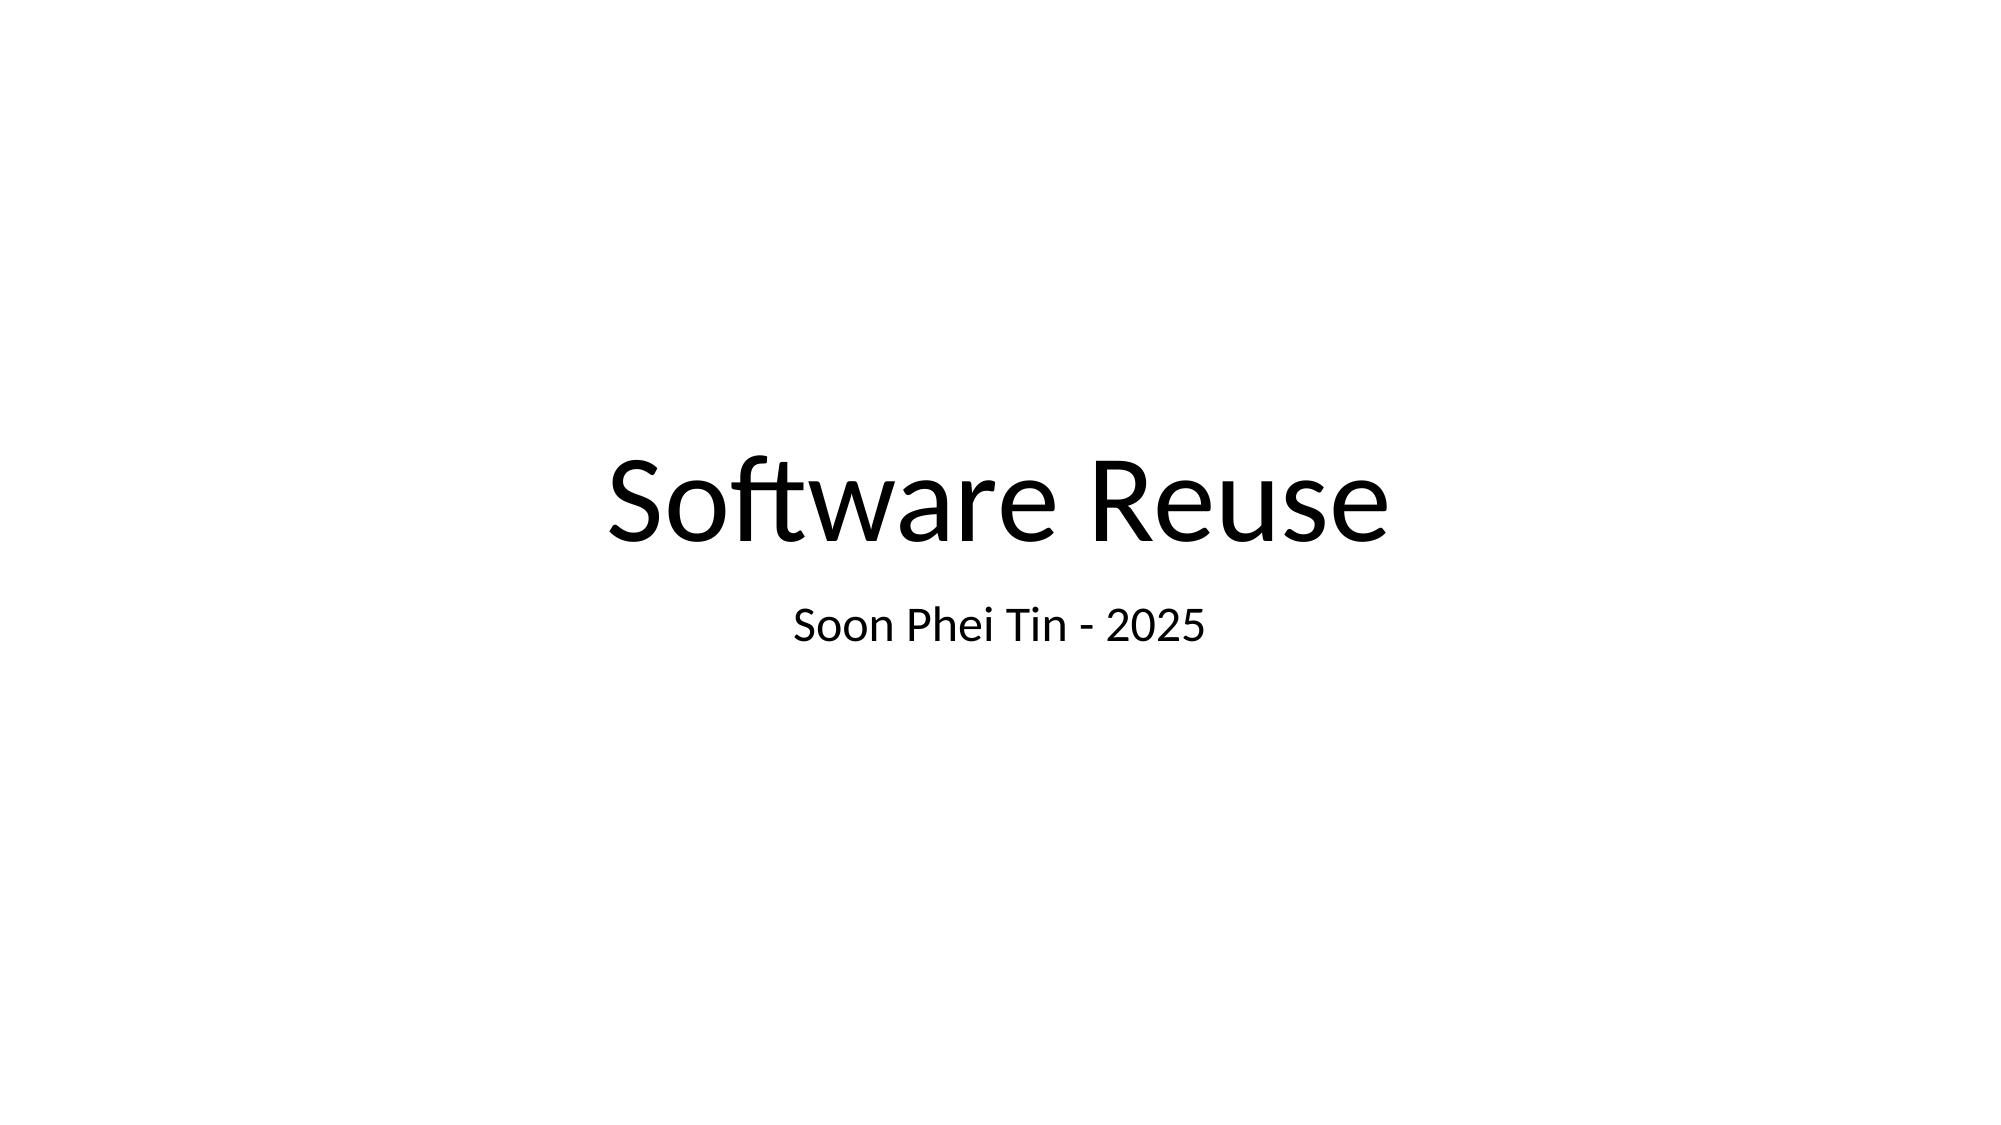

# Software Reuse
Soon Phei Tin - 2025